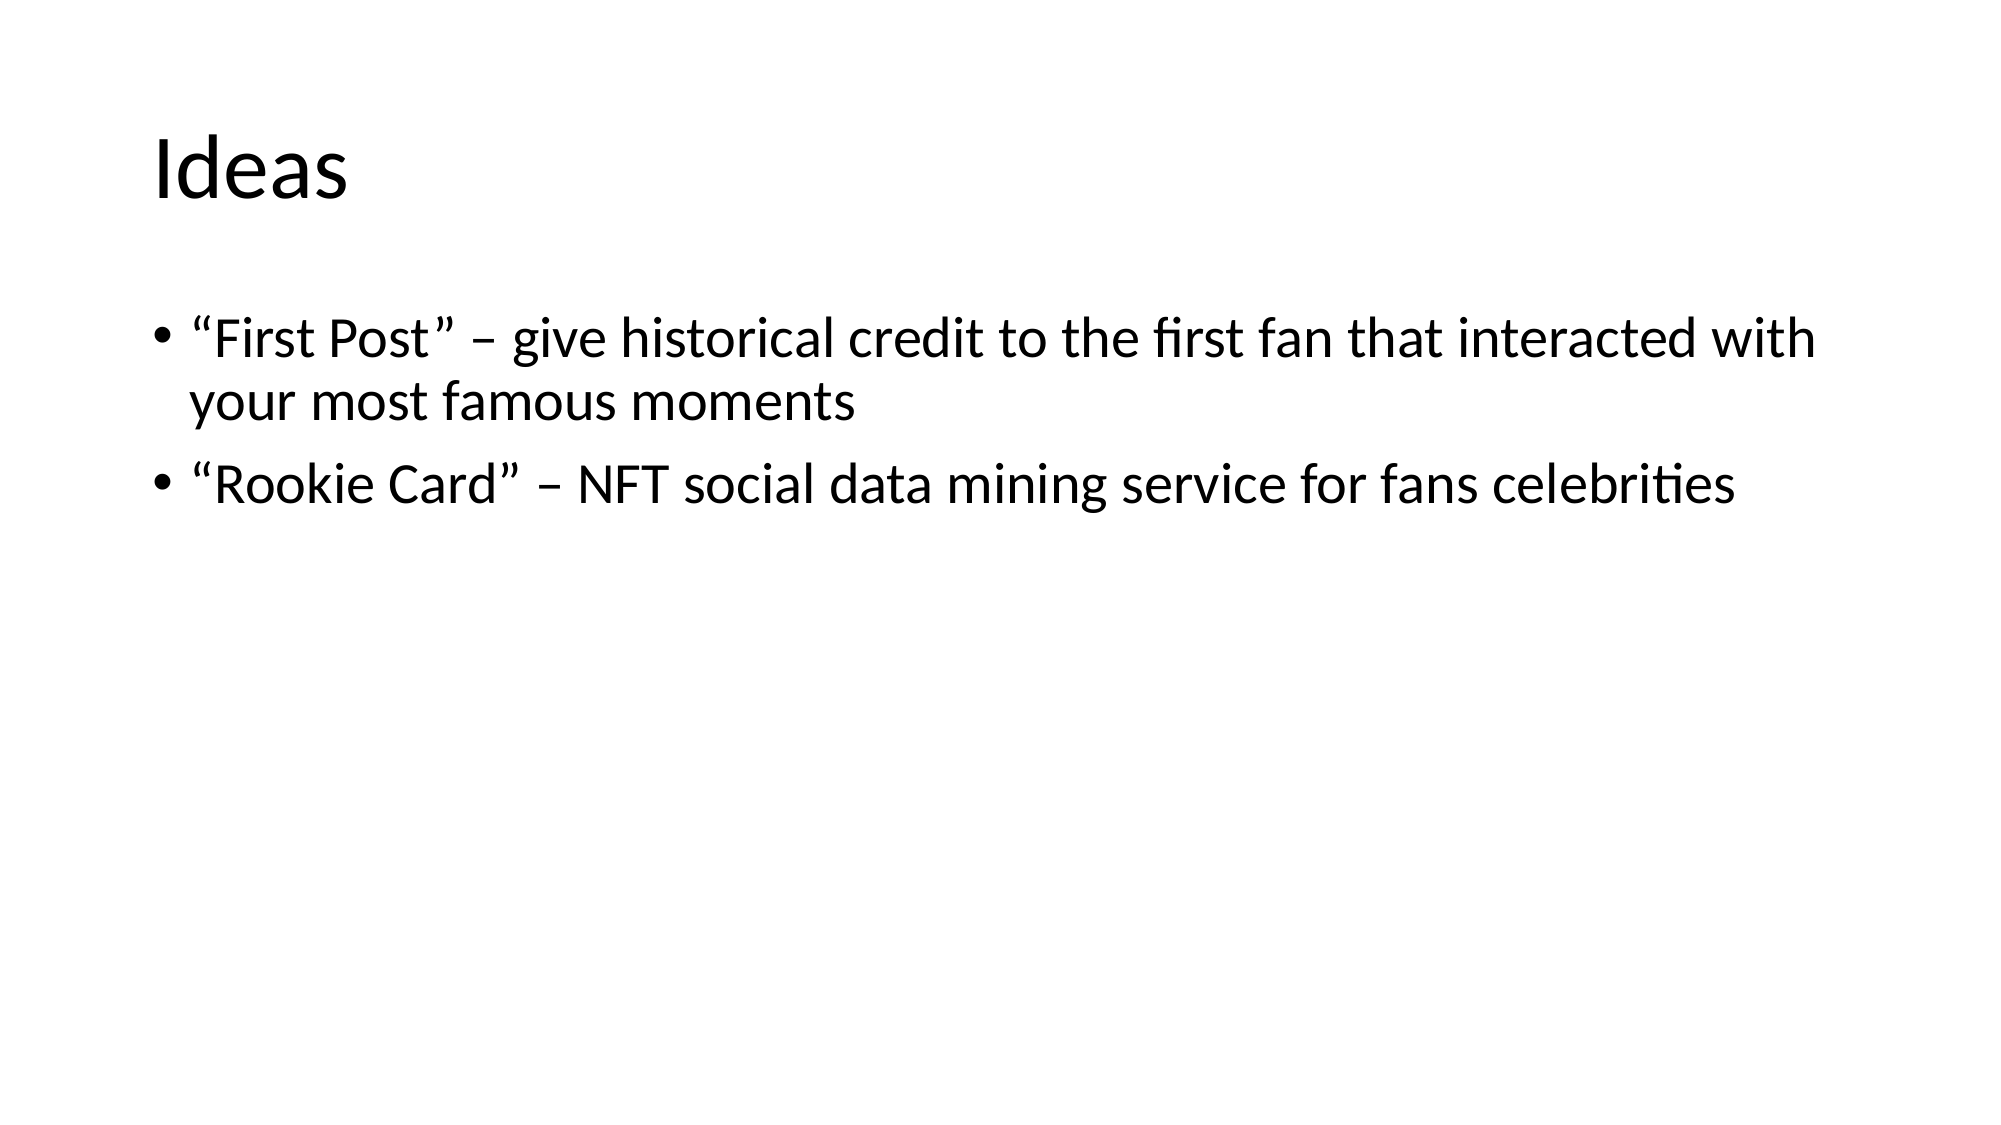

# Ideas
“First Post” – give historical credit to the first fan that interacted with your most famous moments
“Rookie Card” – NFT social data mining service for fans celebrities